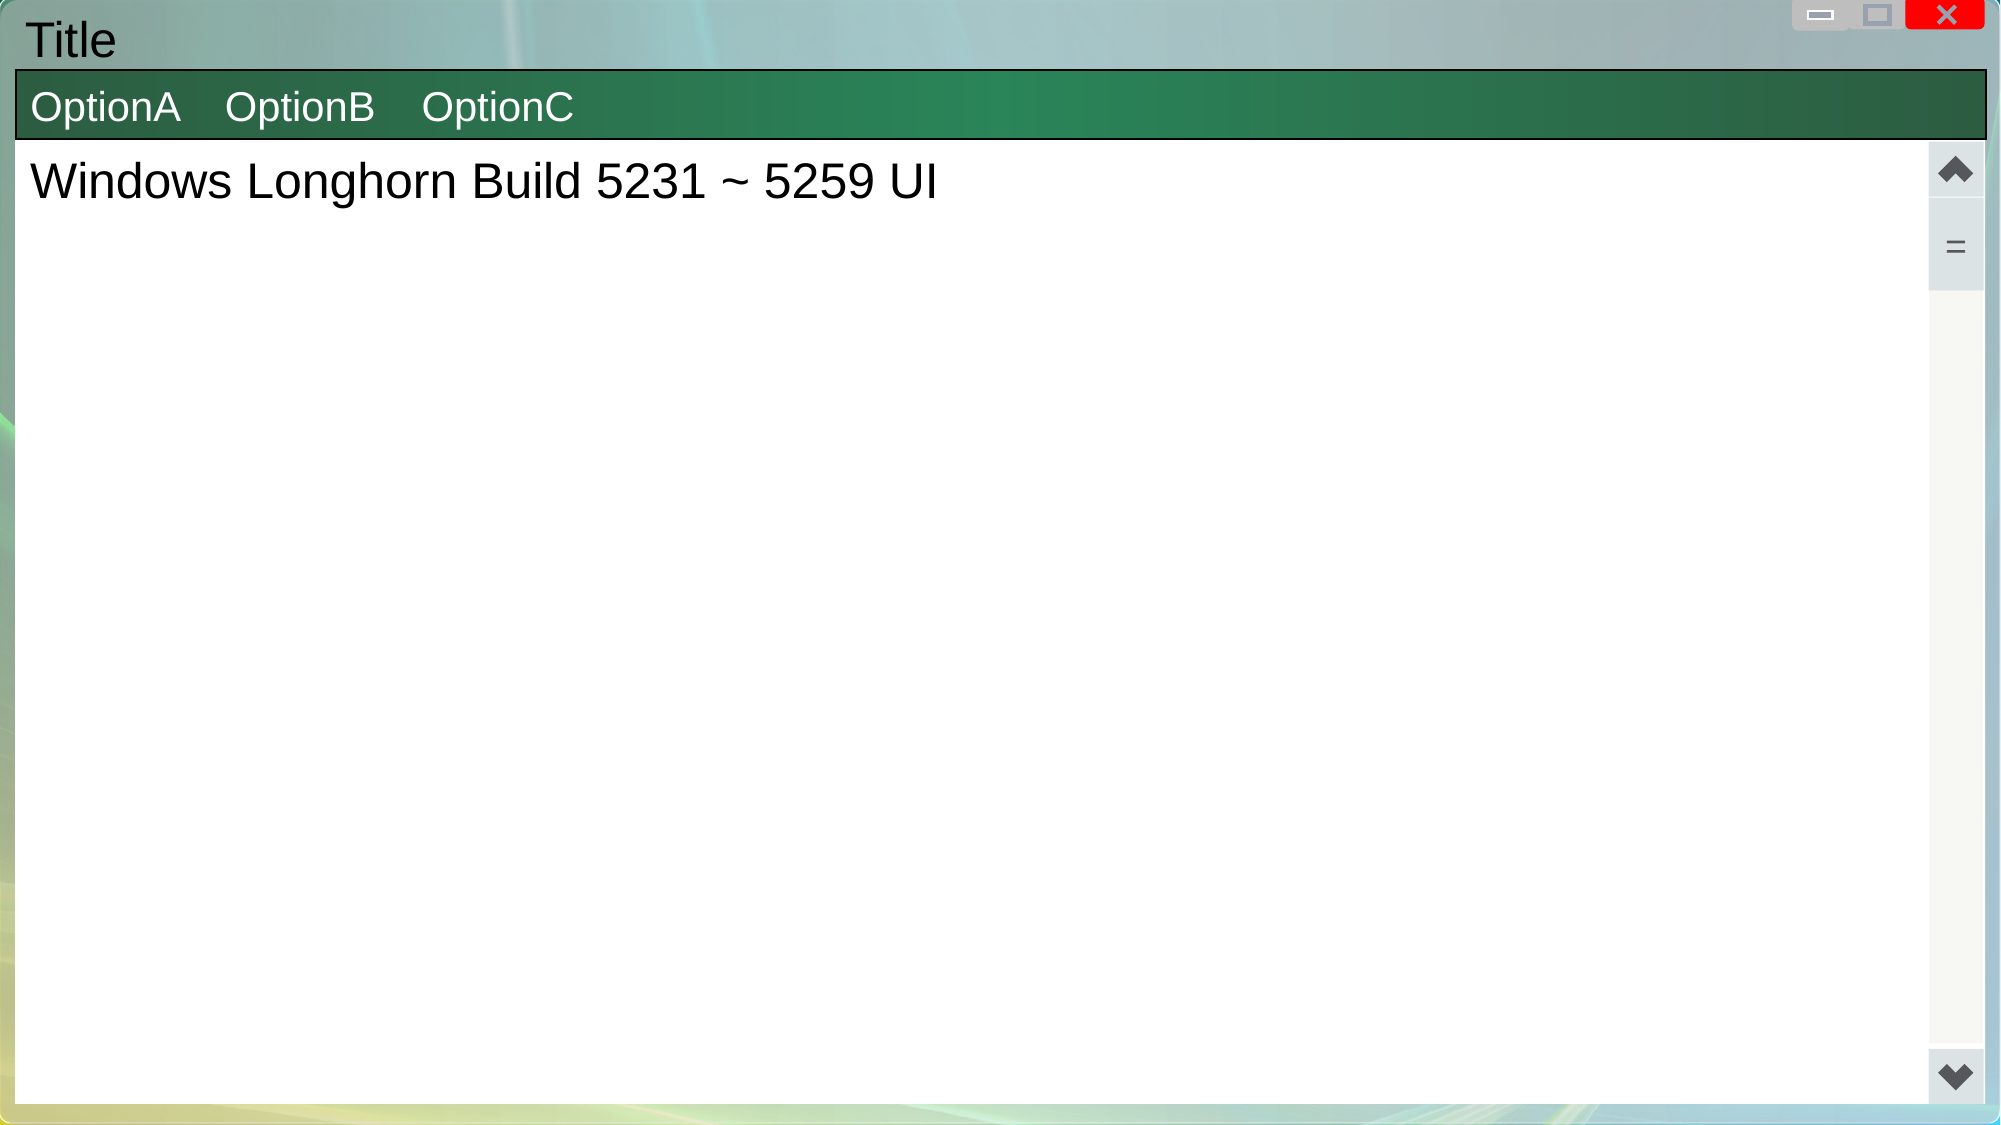

Title

OptionA    OptionB    OptionC

Windows Longhorn Build 5231 ~ 5259 UI

=